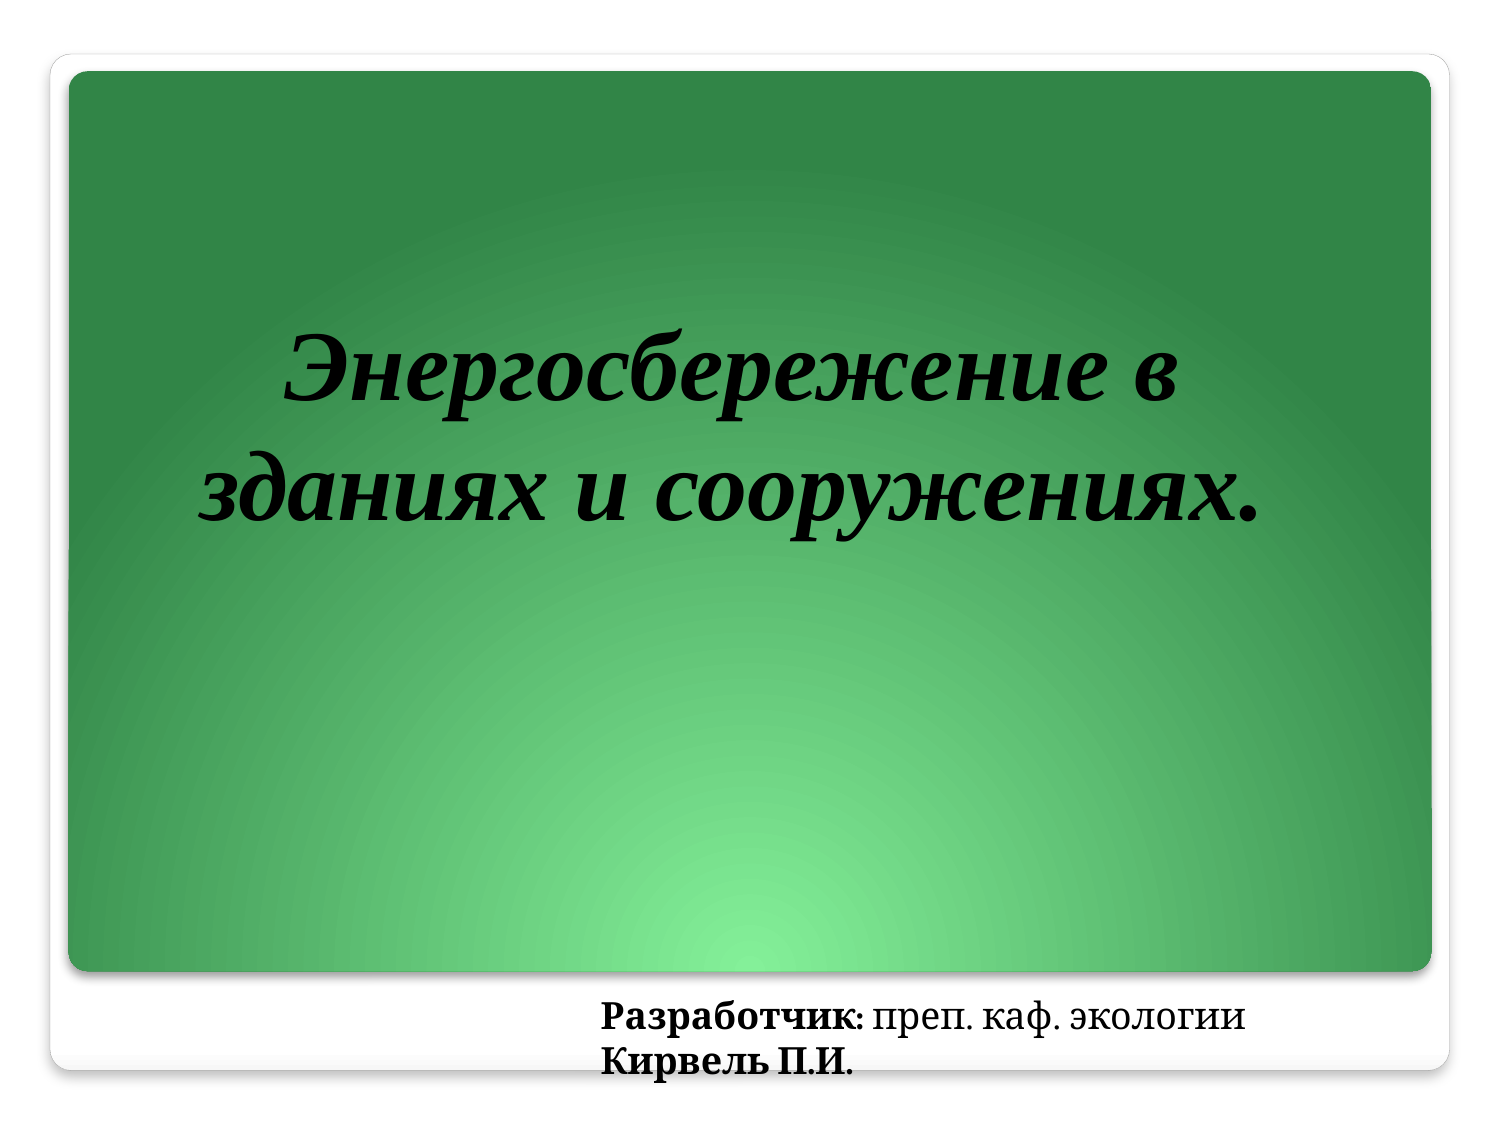

Энергосбережение в зданиях и сооружениях.
Разработчик: преп. каф. экологии  Кирвель П.И.